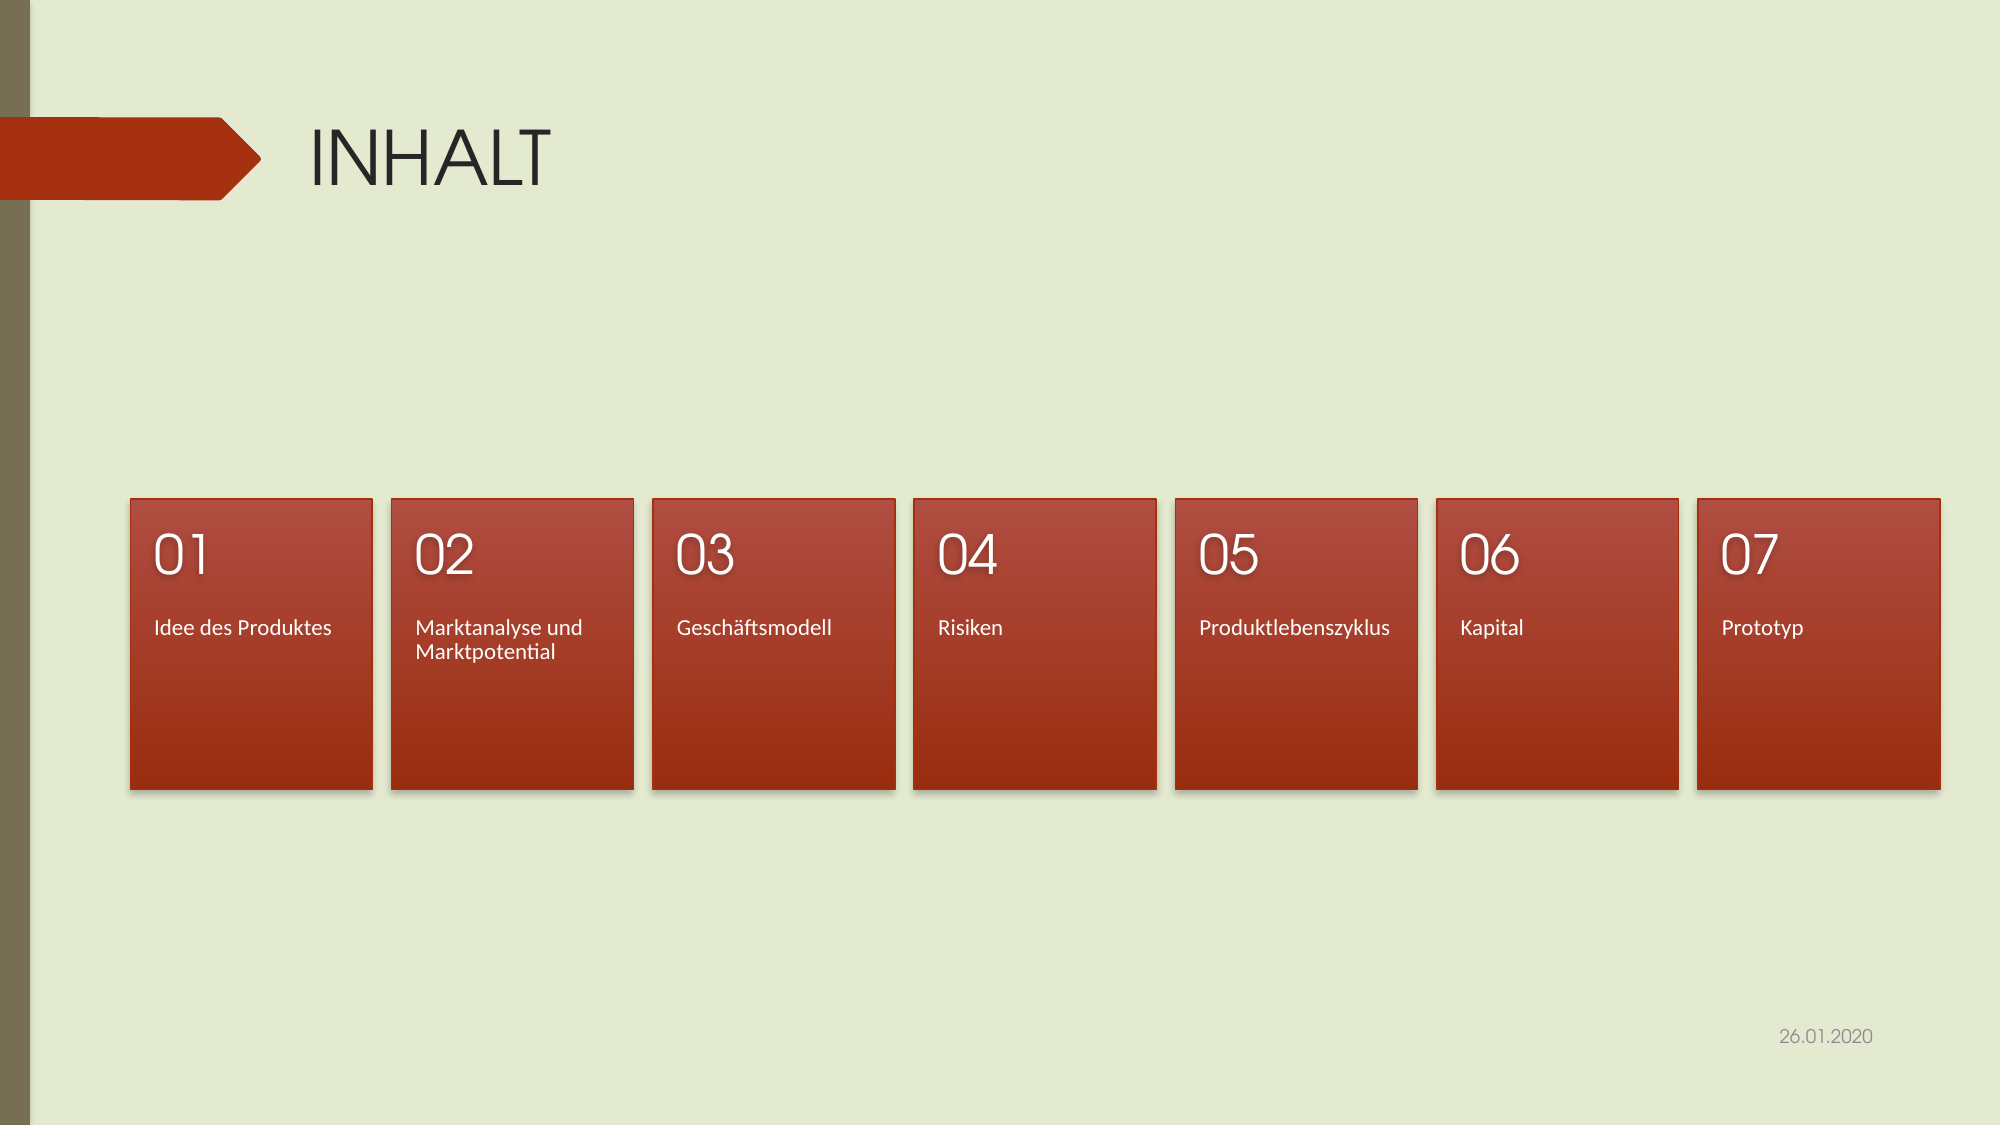

# INHALT

2
Idee des Produktes
01
Marktanalyse und Marktpotential
02
Geschäftsmodell
03
Risiken
04
Produktlebenszyklus
05
Kapital
06
Prototyp
07
26.01.2020